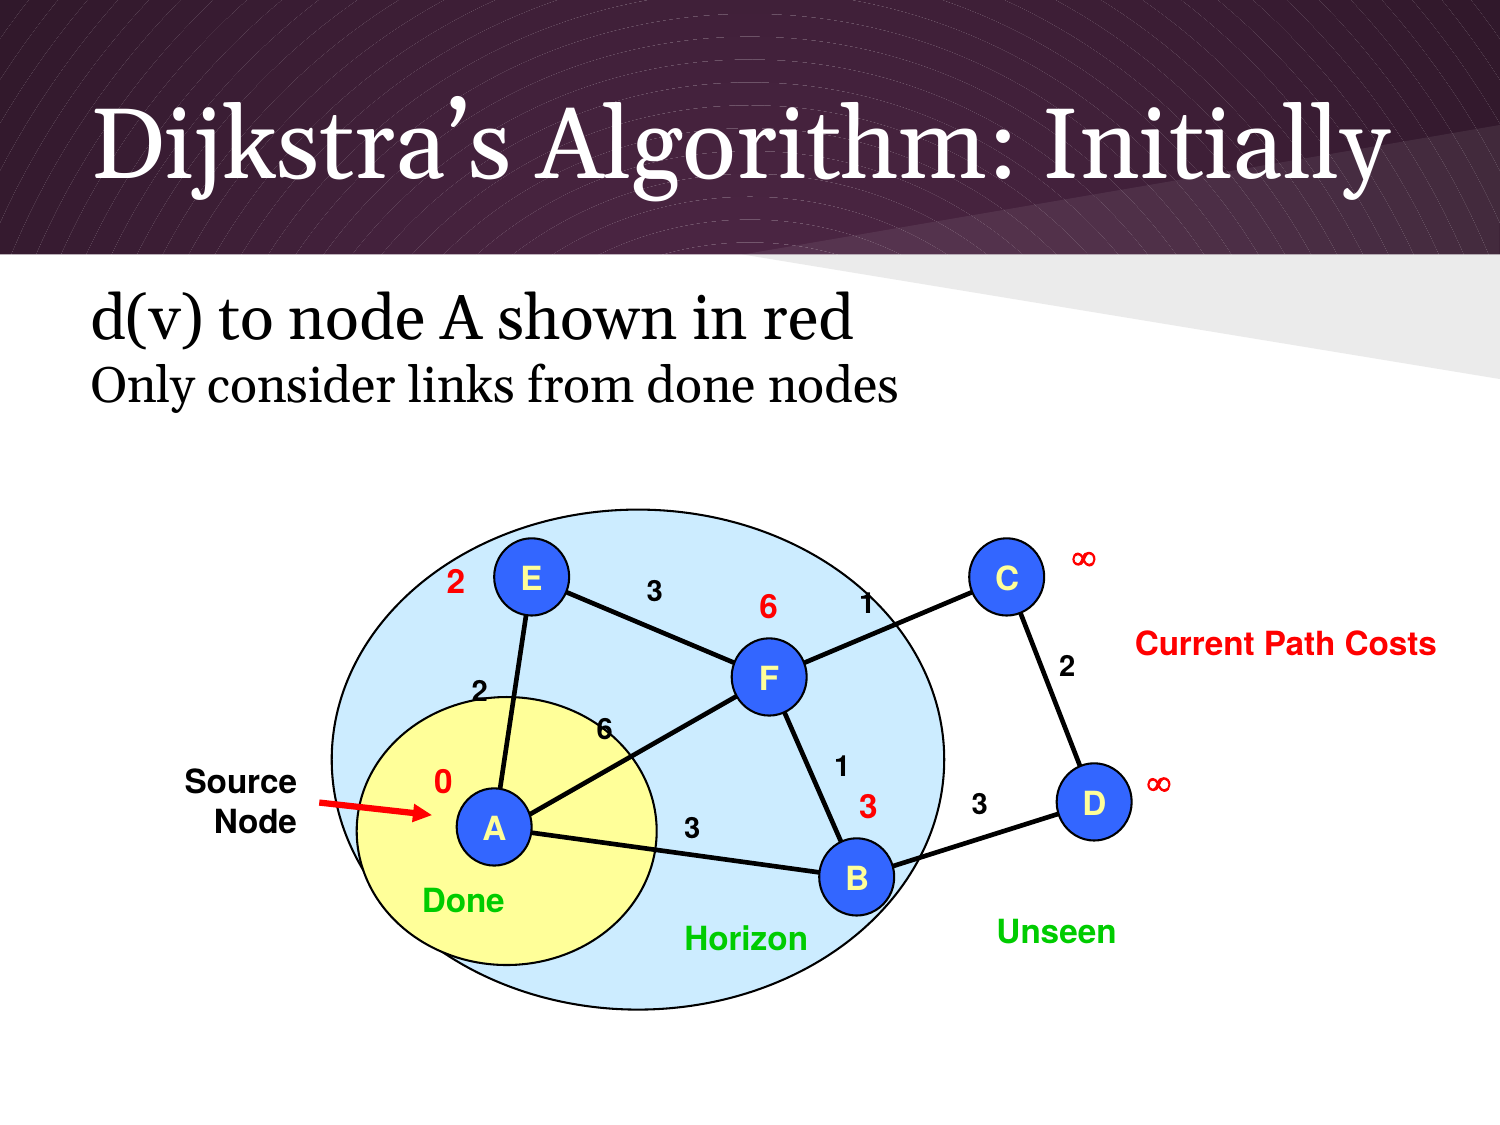

# Dijkstra’s Algorithm: Initially
d(v) to node A shown in red
Only consider links from done nodes

∞
2
6

0
∞
3
Current Path Costs
E
C
3

1

F
2
2

6
1
Source
Node
D
3
A

3

B
Done
Unseen
Horizon
128